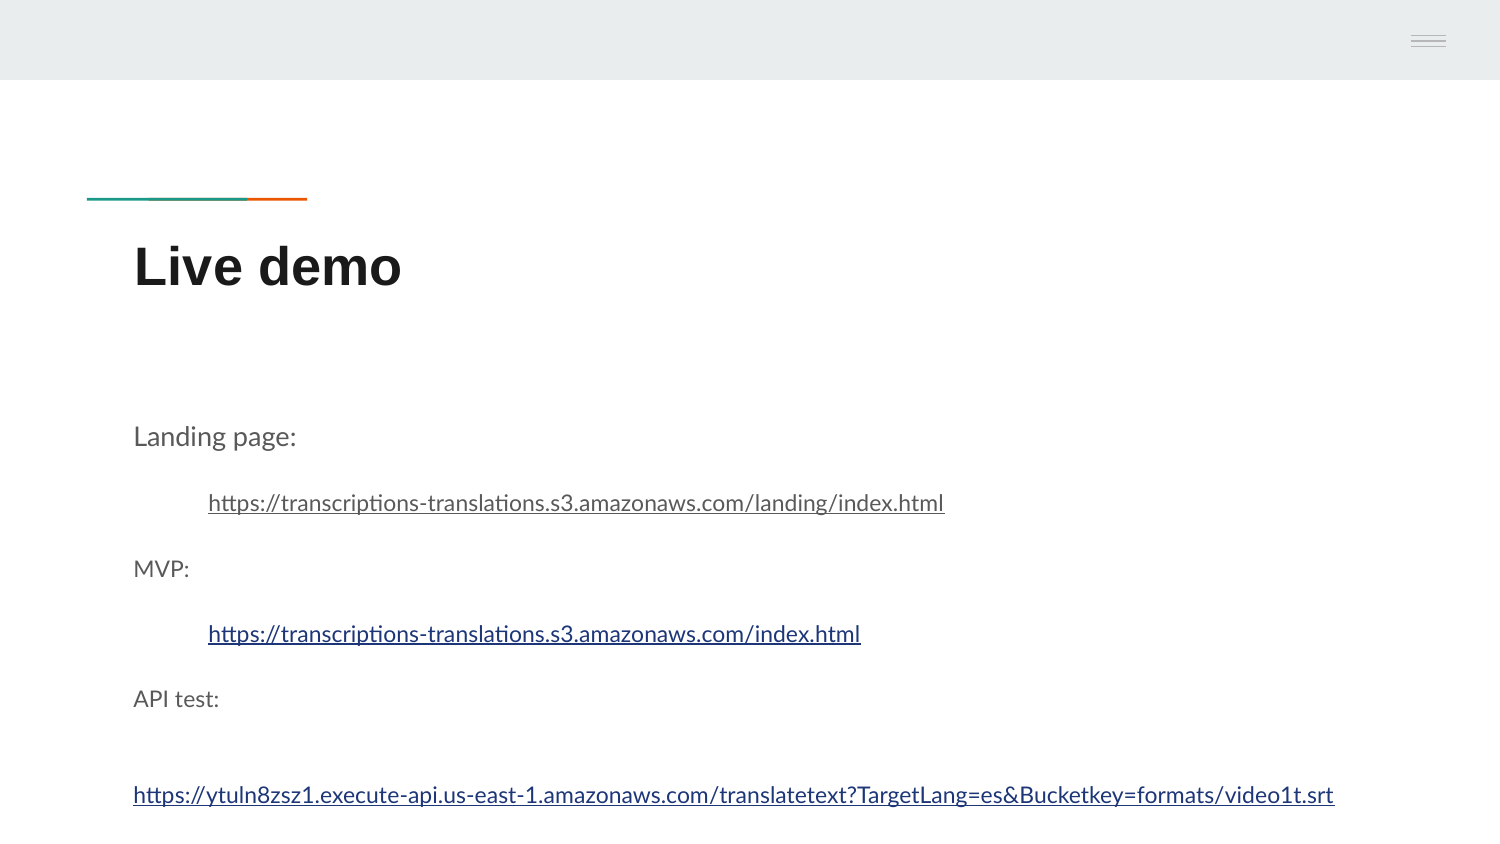

# Live demo
Landing page:
https://transcriptions-translations.s3.amazonaws.com/landing/index.html
MVP:
https://transcriptions-translations.s3.amazonaws.com/index.html
API test:
	https://ytuln8zsz1.execute-api.us-east-1.amazonaws.com/translatetext?TargetLang=es&Bucketkey=formats/video1t.srt